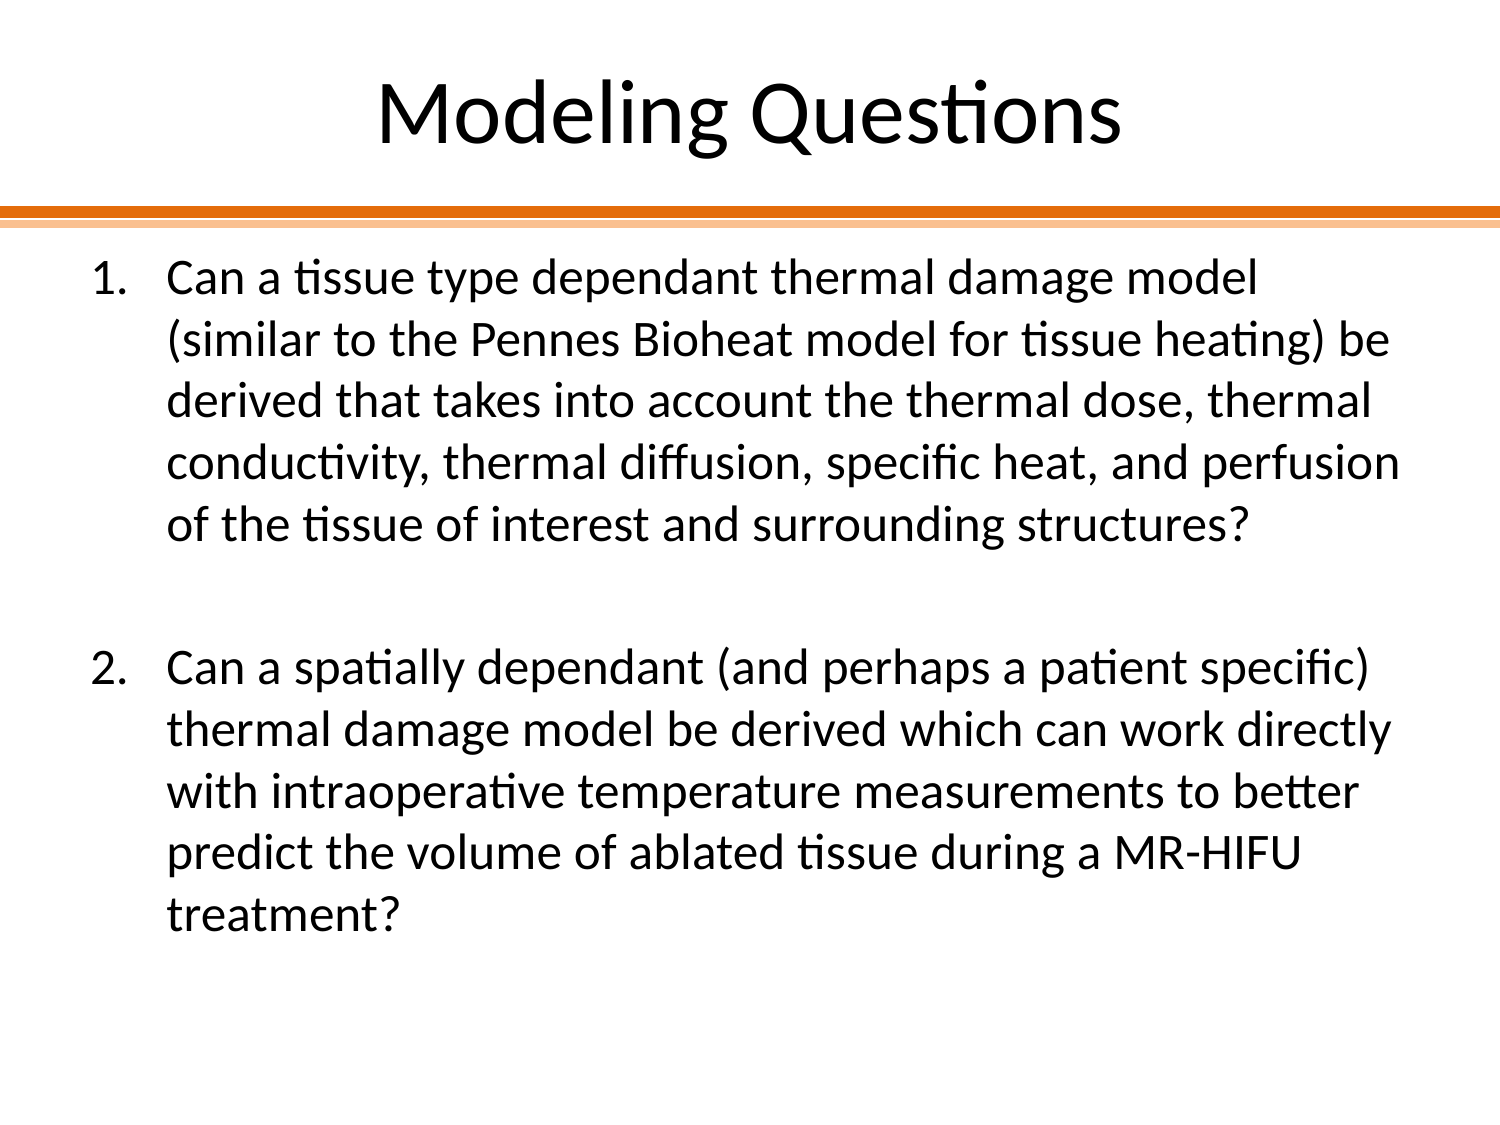

# Modeling Questions
Can a tissue type dependant thermal damage model (similar to the Pennes Bioheat model for tissue heating) be derived that takes into account the thermal dose, thermal conductivity, thermal diffusion, specific heat, and perfusion of the tissue of interest and surrounding structures?

Can a spatially dependant (and perhaps a patient specific) thermal damage model be derived which can work directly with intraoperative temperature measurements to better predict the volume of ablated tissue during a MR-HIFU treatment?